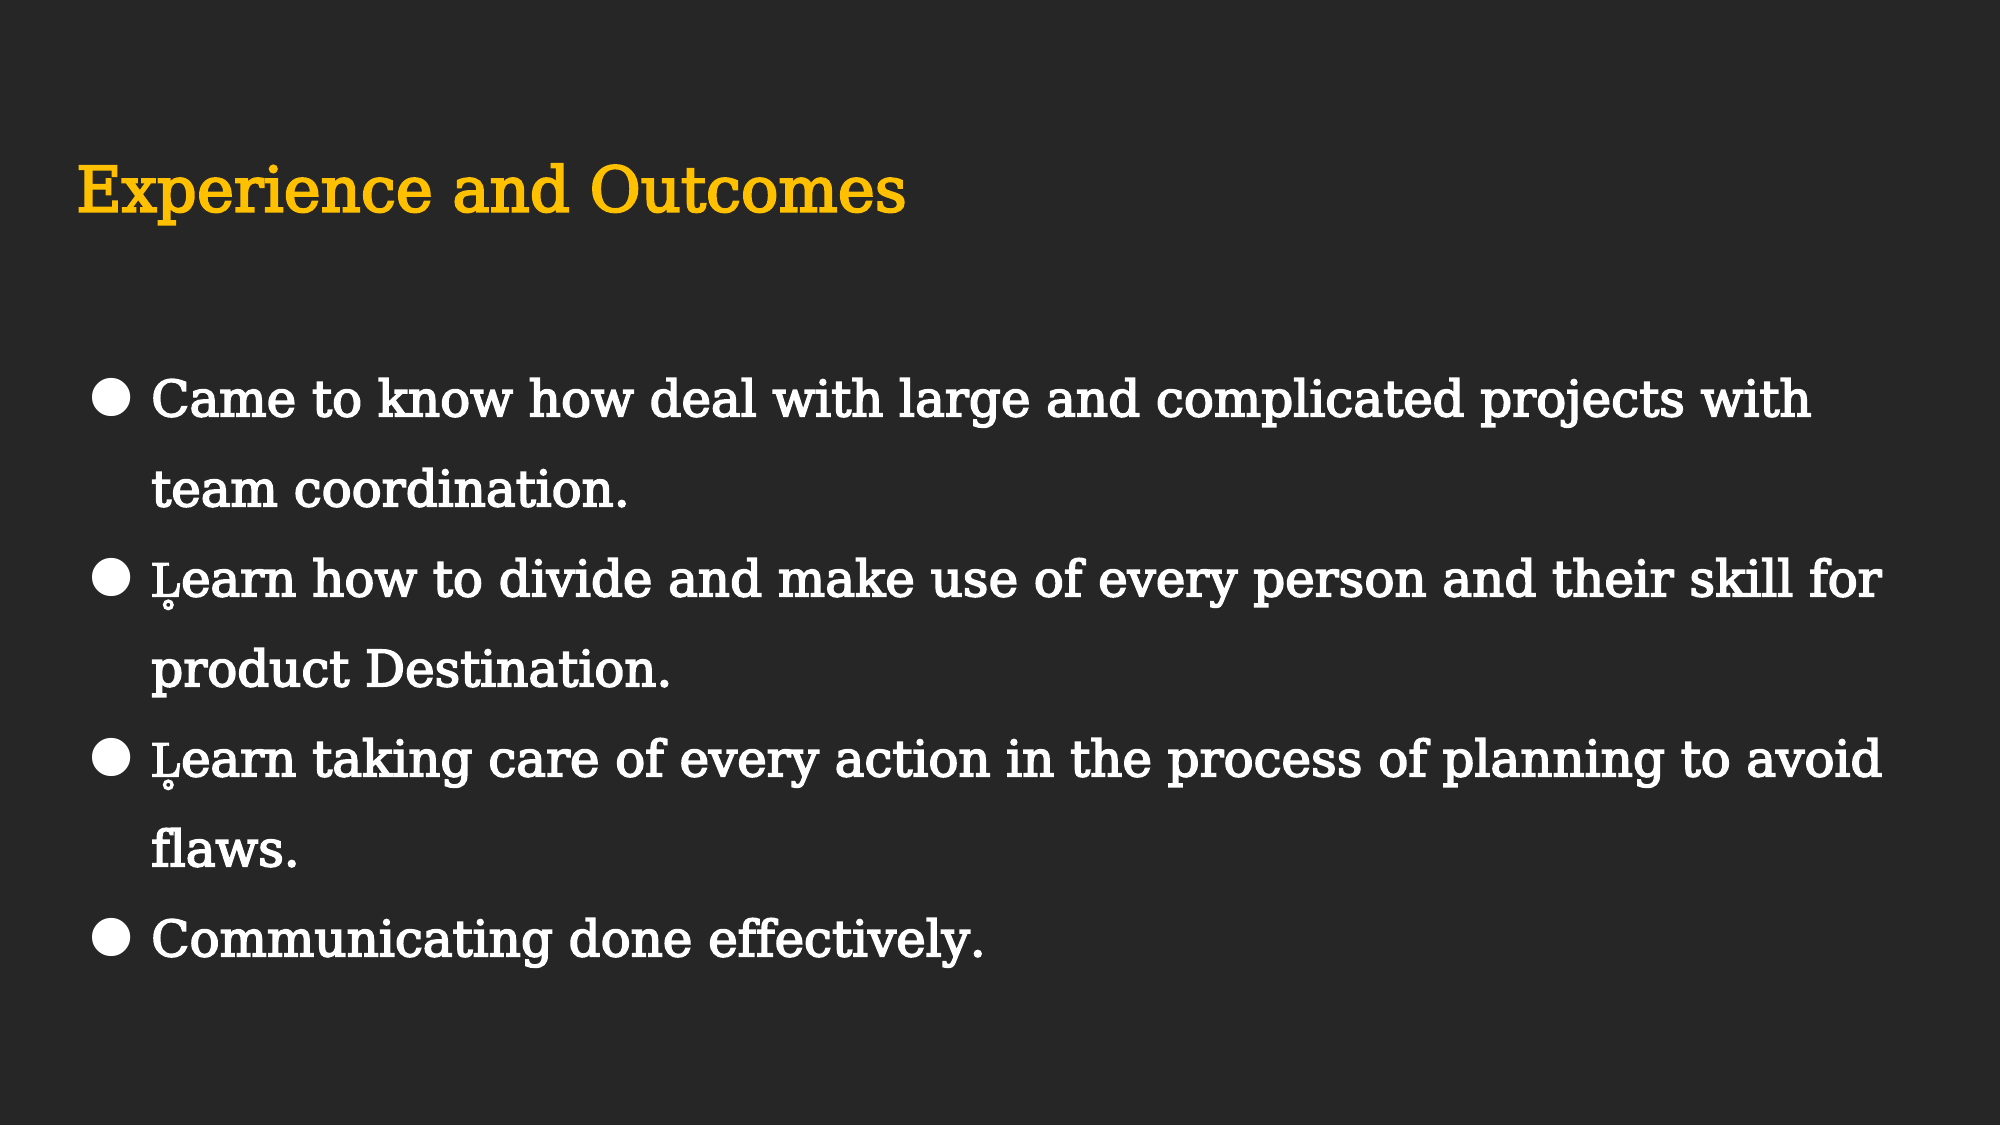

Experience and Outcomes

Came to know how deal with large and complicated projects with team coordination.
L̥earn how to divide and make use of every person and their skill for product Destination.
L̥earn taking care of every action in the process of planning to avoid flaws.
Communicating done effectively.